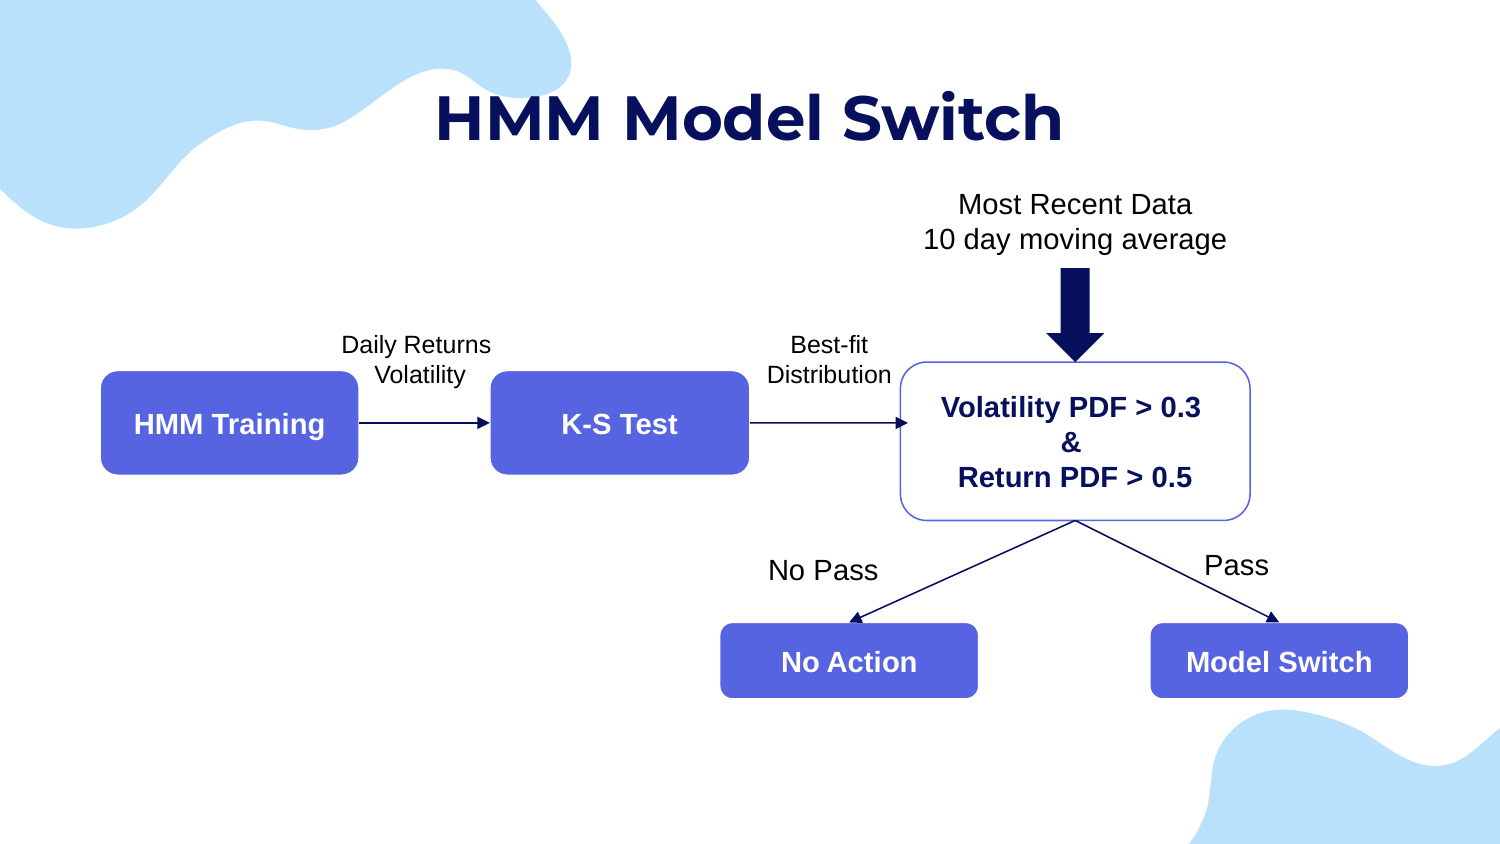

# HMM Model Switch
Most Recent Data
10 day moving average

Daily Returns
Volatility
Best-fit
Distribution
Volatility PDF > 0.3
&
Return PDF > 0.5
HMM Training
K-S Test
Pass
No Pass
No Action
Model Switch